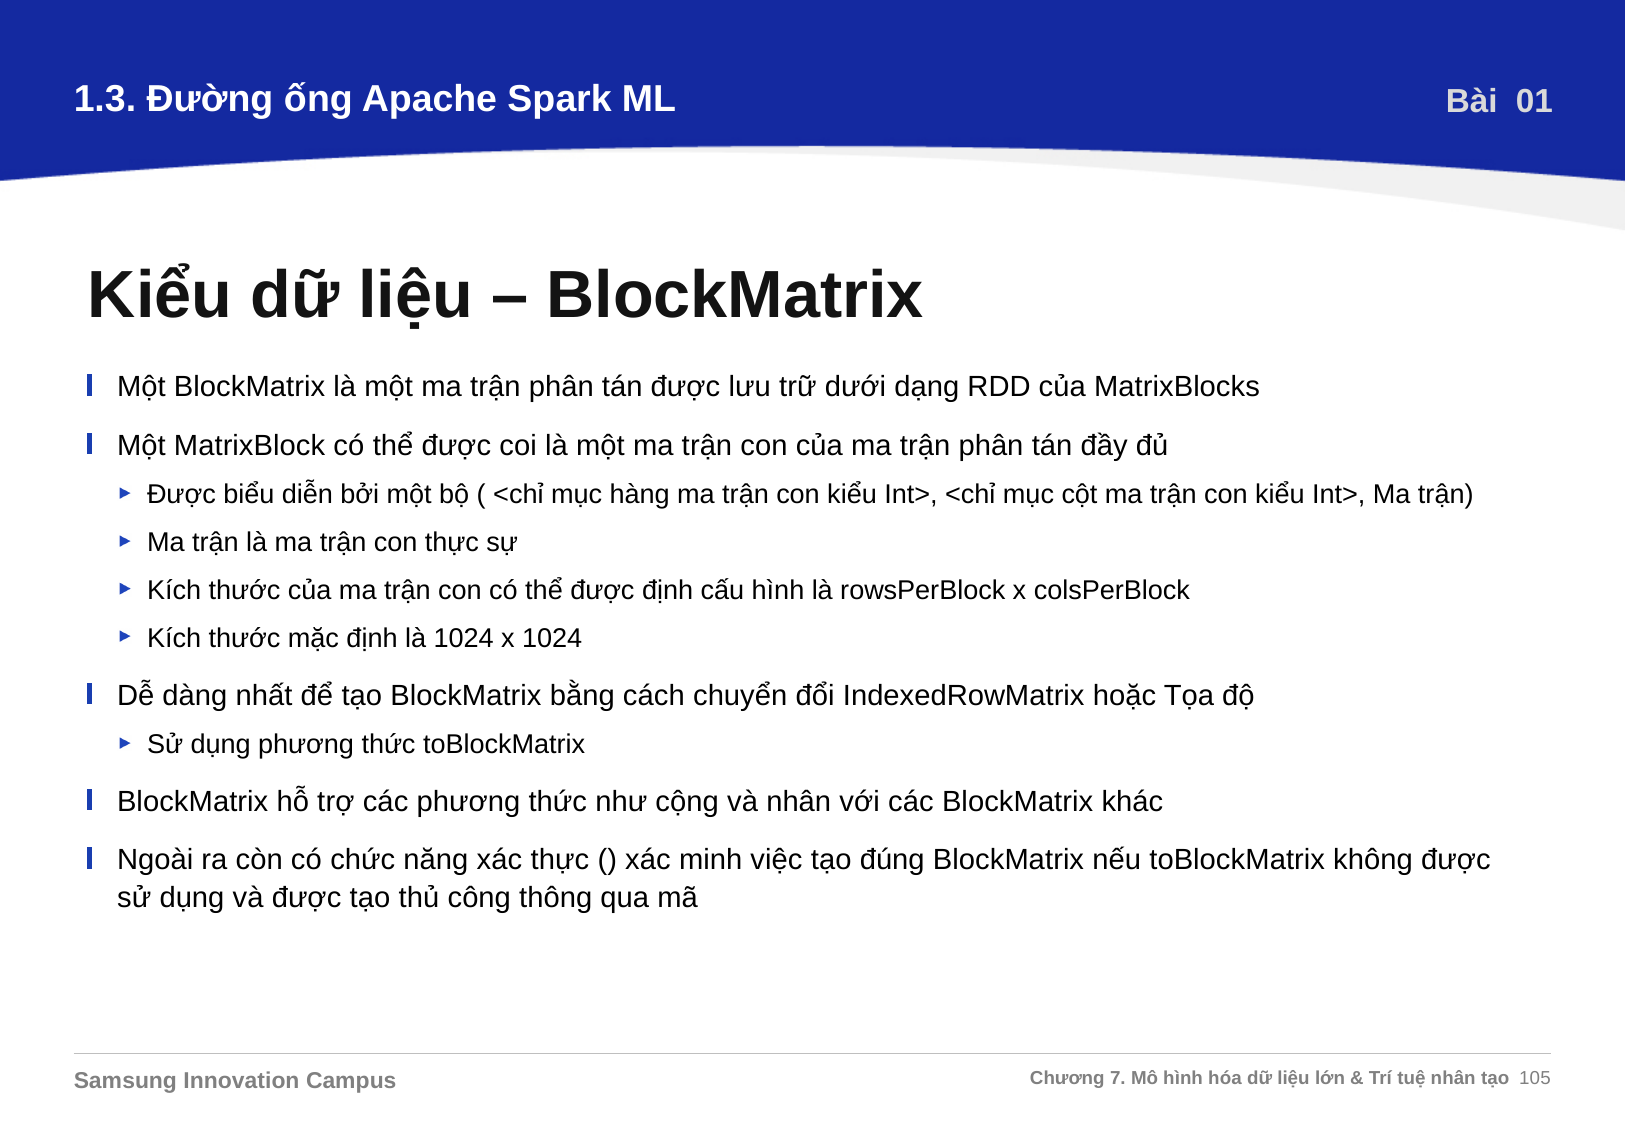

1.3. Đường ống Apache Spark ML
Bài  01
Kiểu dữ liệu – BlockMatrix
Một BlockMatrix là một ma trận phân tán được lưu trữ dưới dạng RDD của MatrixBlocks
Một MatrixBlock có thể được coi là một ma trận con của ma trận phân tán đầy đủ
Được biểu diễn bởi một bộ ( <chỉ mục hàng ma trận con kiểu Int>, <chỉ mục cột ma trận con kiểu Int>, Ma trận)
Ma trận là ma trận con thực sự
Kích thước của ma trận con có thể được định cấu hình là rowsPerBlock x colsPerBlock
Kích thước mặc định là 1024 x 1024
Dễ dàng nhất để tạo BlockMatrix bằng cách chuyển đổi IndexedRowMatrix hoặc Tọa độ
Sử dụng phương thức toBlockMatrix
BlockMatrix hỗ trợ các phương thức như cộng và nhân với các BlockMatrix khác
Ngoài ra còn có chức năng xác thực () xác minh việc tạo đúng BlockMatrix nếu toBlockMatrix không được sử dụng và được tạo thủ công thông qua mã